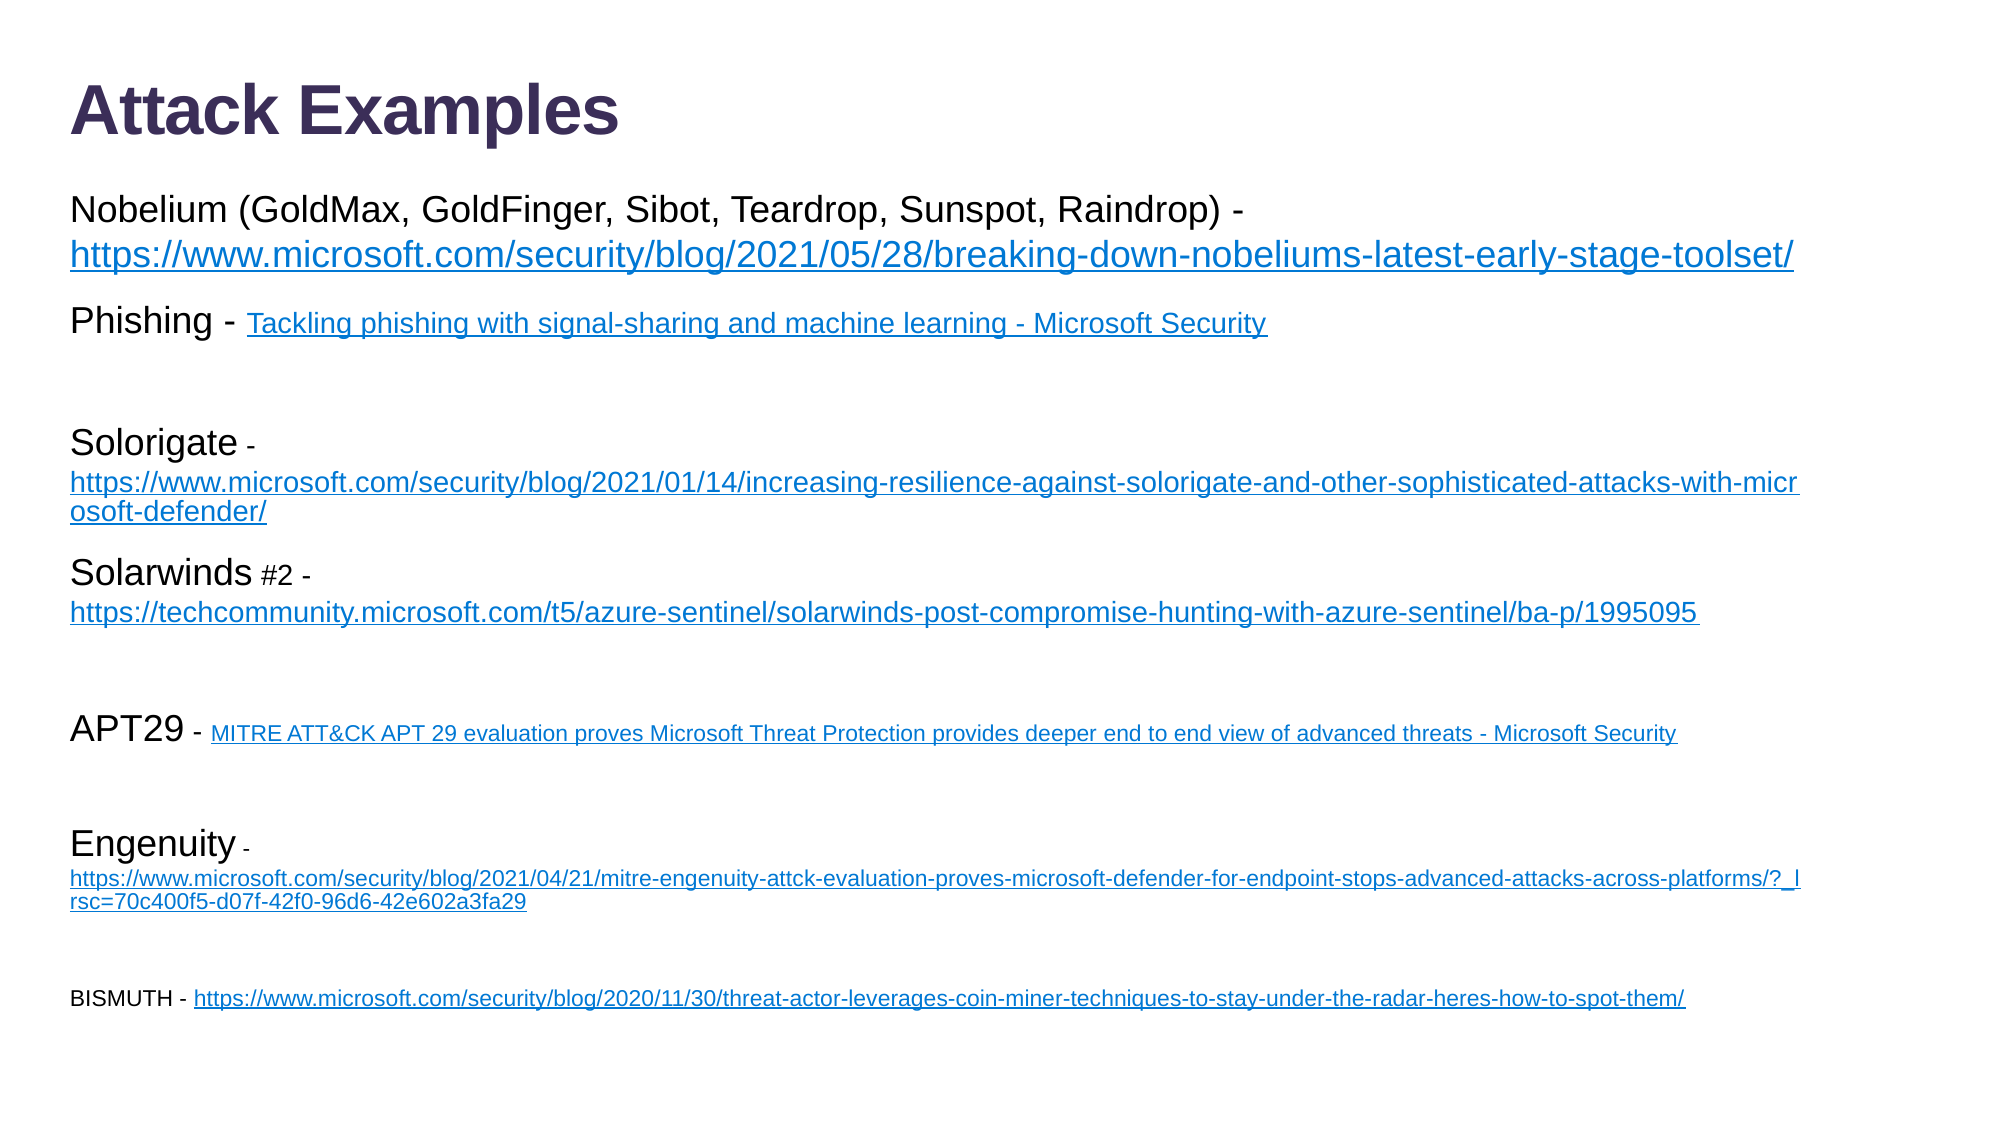

# Attack Examples
Nobelium (GoldMax, GoldFinger, Sibot, Teardrop, Sunspot, Raindrop) - https://www.microsoft.com/security/blog/2021/05/28/breaking-down-nobeliums-latest-early-stage-toolset/
Phishing - Tackling phishing with signal-sharing and machine learning - Microsoft Security

Solorigate - https://www.microsoft.com/security/blog/2021/01/14/increasing-resilience-against-solorigate-and-other-sophisticated-attacks-with-microsoft-defender/
Solarwinds #2 - https://techcommunity.microsoft.com/t5/azure-sentinel/solarwinds-post-compromise-hunting-with-azure-sentinel/ba-p/1995095

APT29 - MITRE ATT&CK APT 29 evaluation proves Microsoft Threat Protection provides deeper end to end view of advanced threats - Microsoft Security

Engenuity - https://www.microsoft.com/security/blog/2021/04/21/mitre-engenuity-attck-evaluation-proves-microsoft-defender-for-endpoint-stops-advanced-attacks-across-platforms/?_lrsc=70c400f5-d07f-42f0-96d6-42e602a3fa29

BISMUTH - https://www.microsoft.com/security/blog/2020/11/30/threat-actor-leverages-coin-miner-techniques-to-stay-under-the-radar-heres-how-to-spot-them/